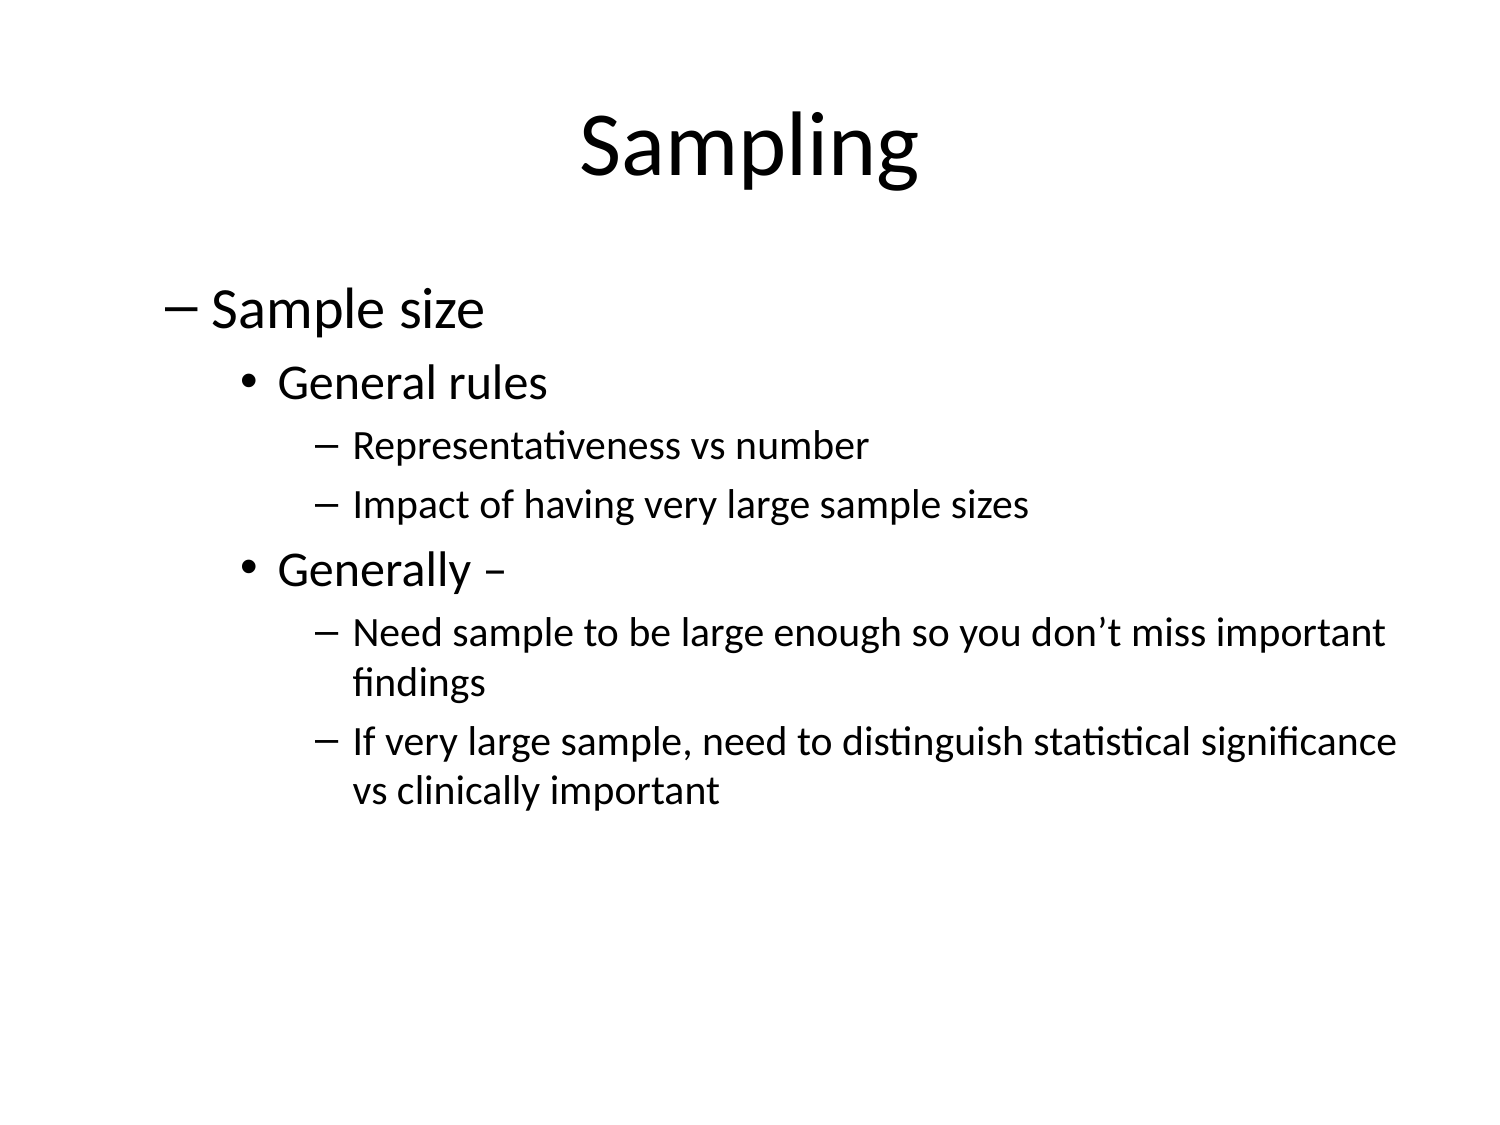

# Sampling
Sample size
General rules
Representativeness vs number
Impact of having very large sample sizes
Generally –
Need sample to be large enough so you don’t miss important findings
If very large sample, need to distinguish statistical significance vs clinically important